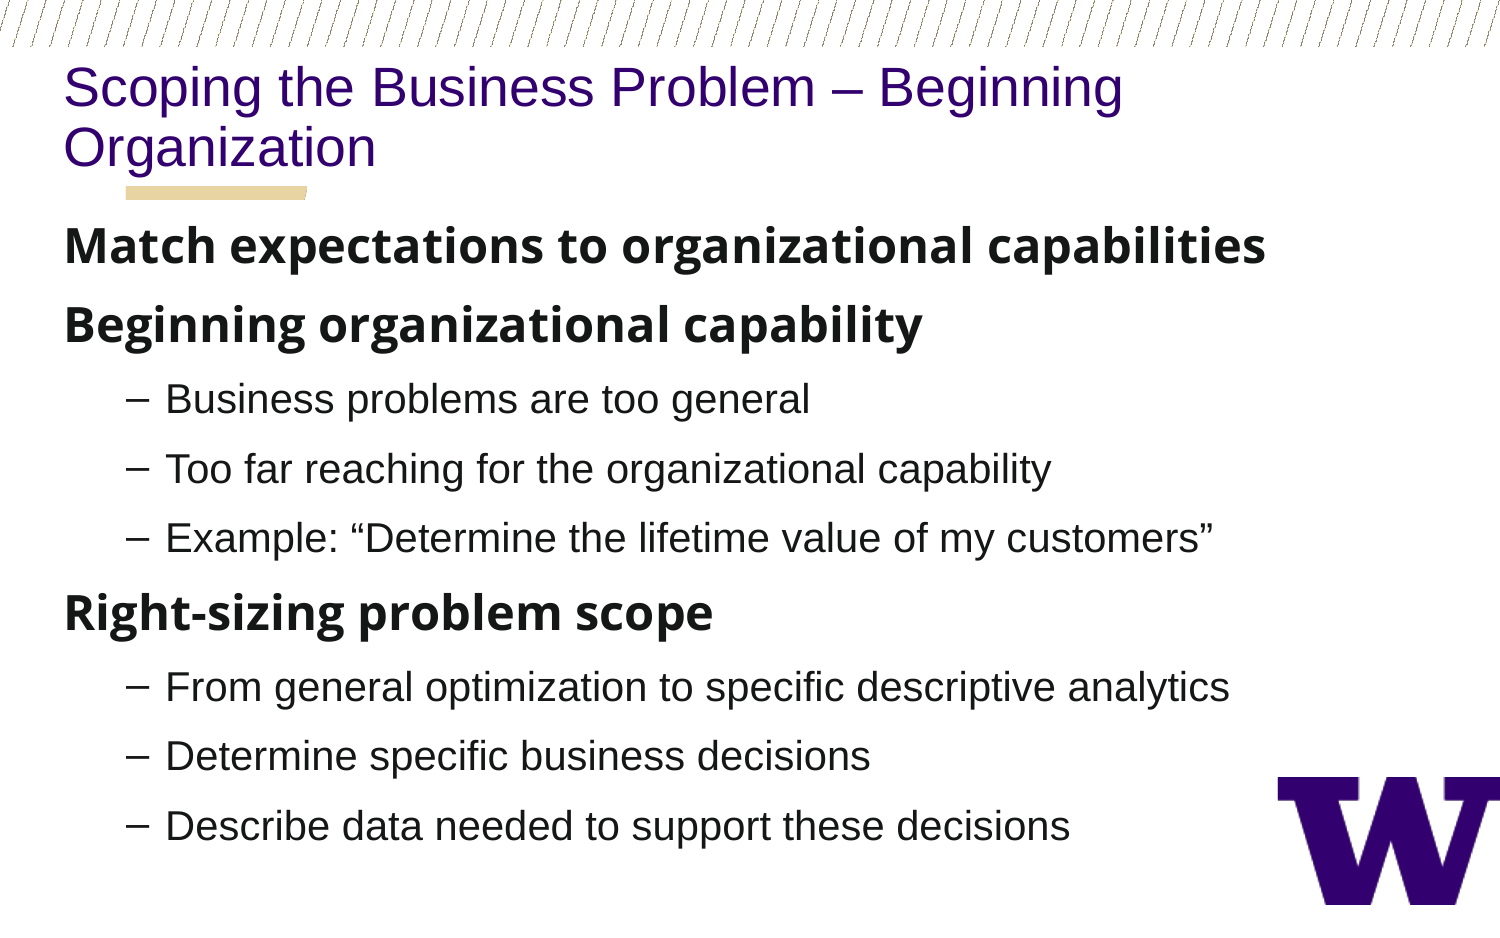

Scoping the Business Problem – Beginning Organization
Match expectations to organizational capabilities
Beginning organizational capability
Business problems are too general
Too far reaching for the organizational capability
Example: “Determine the lifetime value of my customers”
Right-sizing problem scope
From general optimization to specific descriptive analytics
Determine specific business decisions
Describe data needed to support these decisions